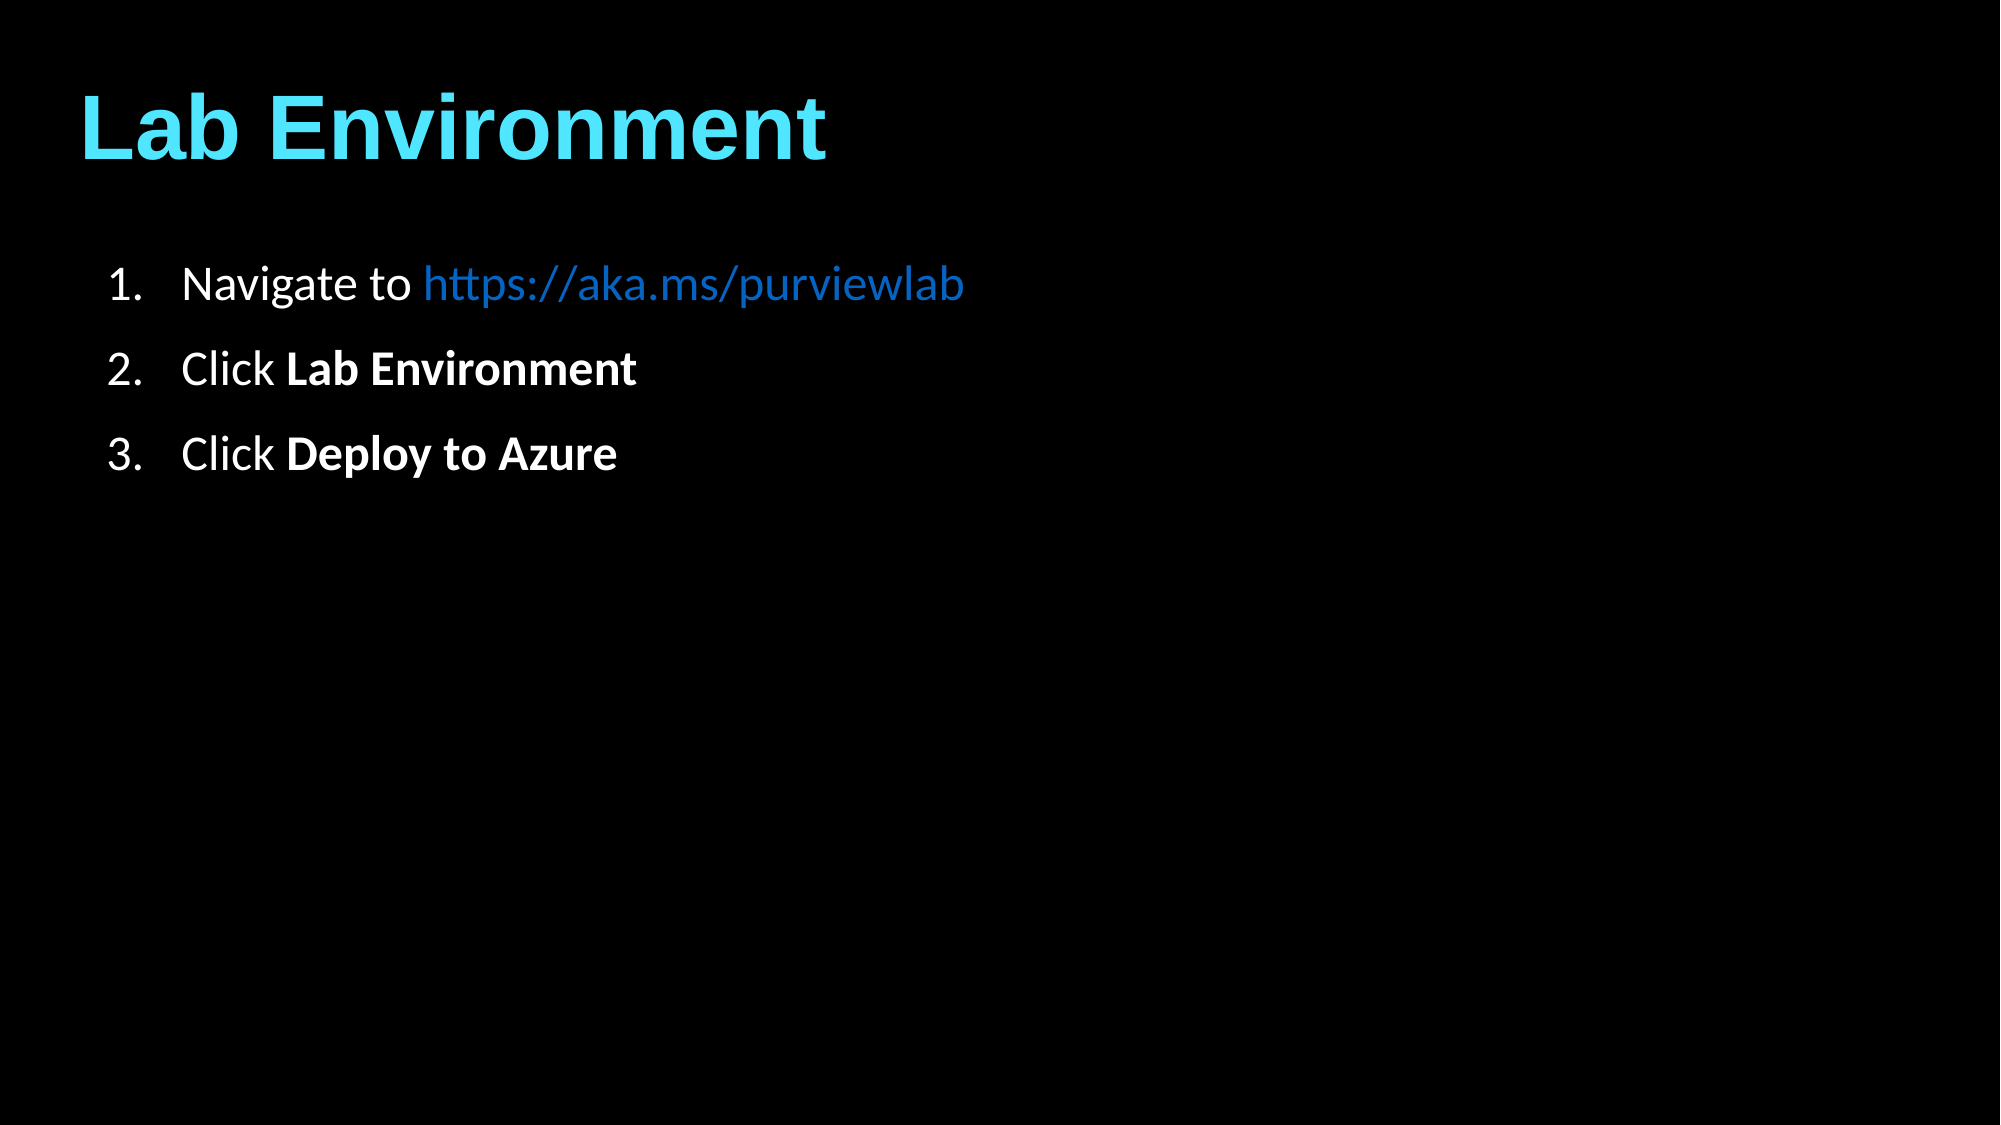

# Lab Environment
Navigate to https://aka.ms/purviewlab
Click Lab Environment
Click Deploy to Azure